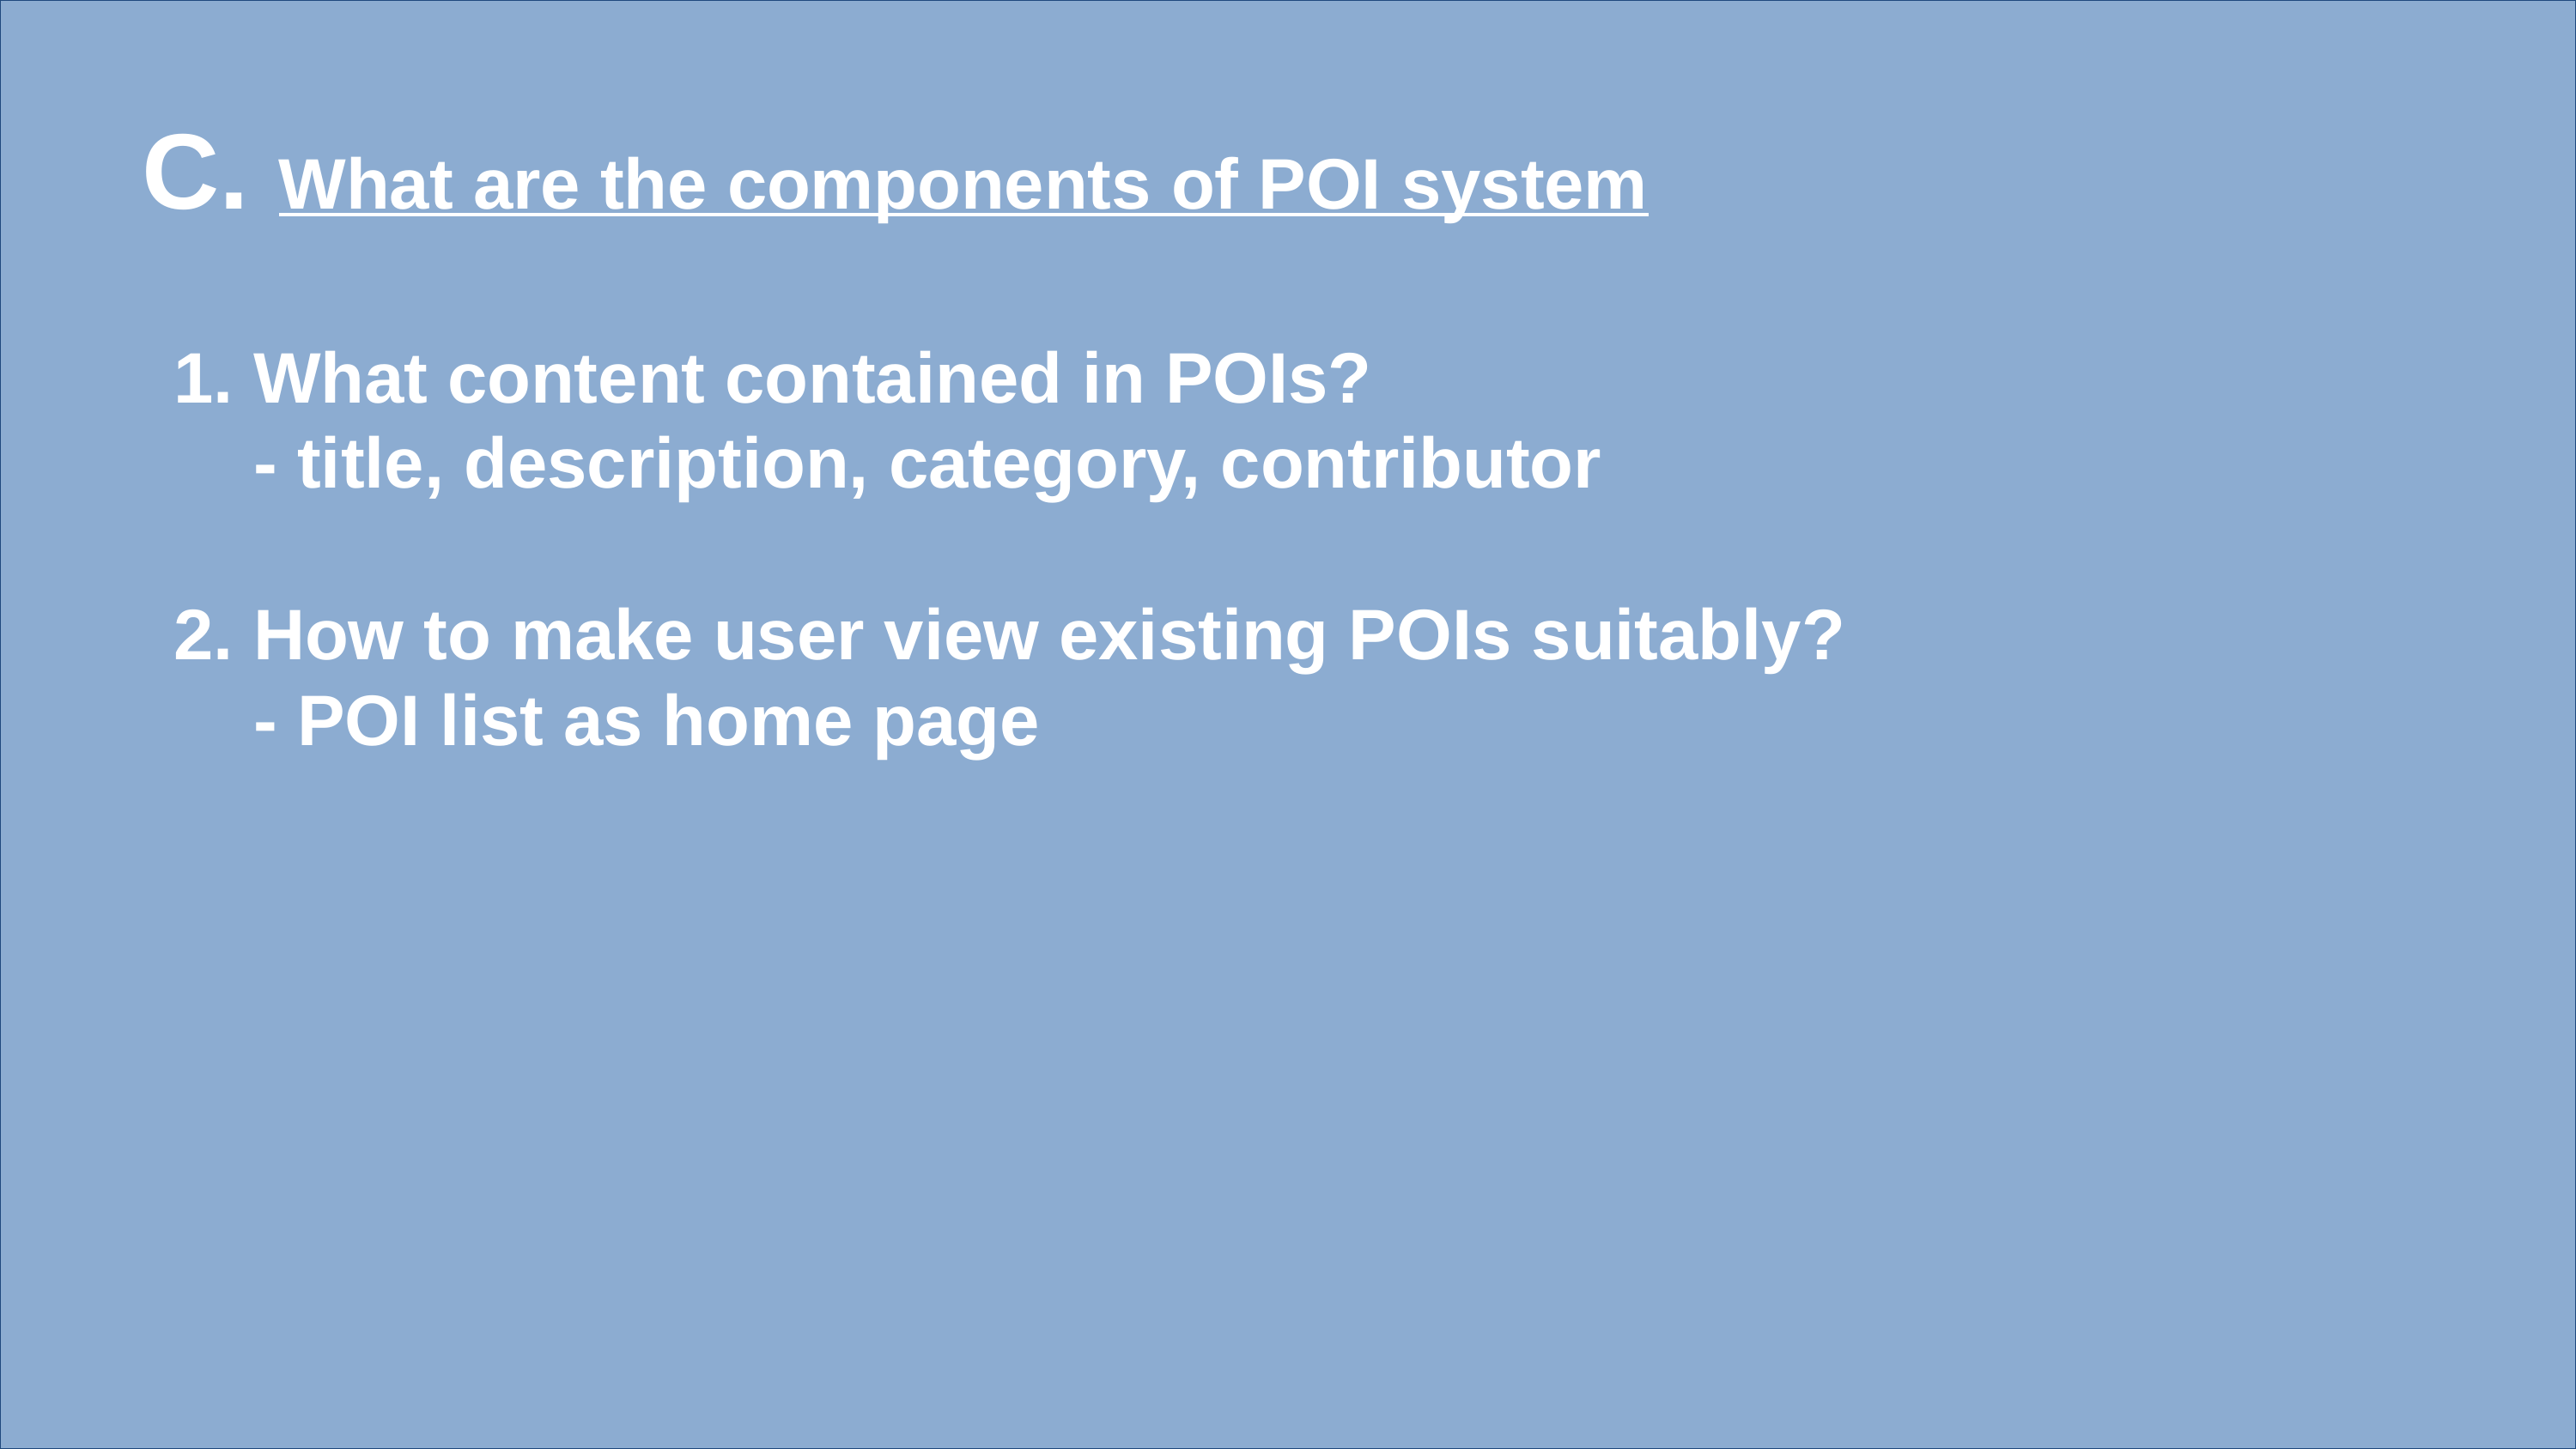

C. What are the components of POI system

1. What content contained in POIs?
    - title, description, category, contributor

2. How to make user view existing POIs suitably?
    - POI list as home page